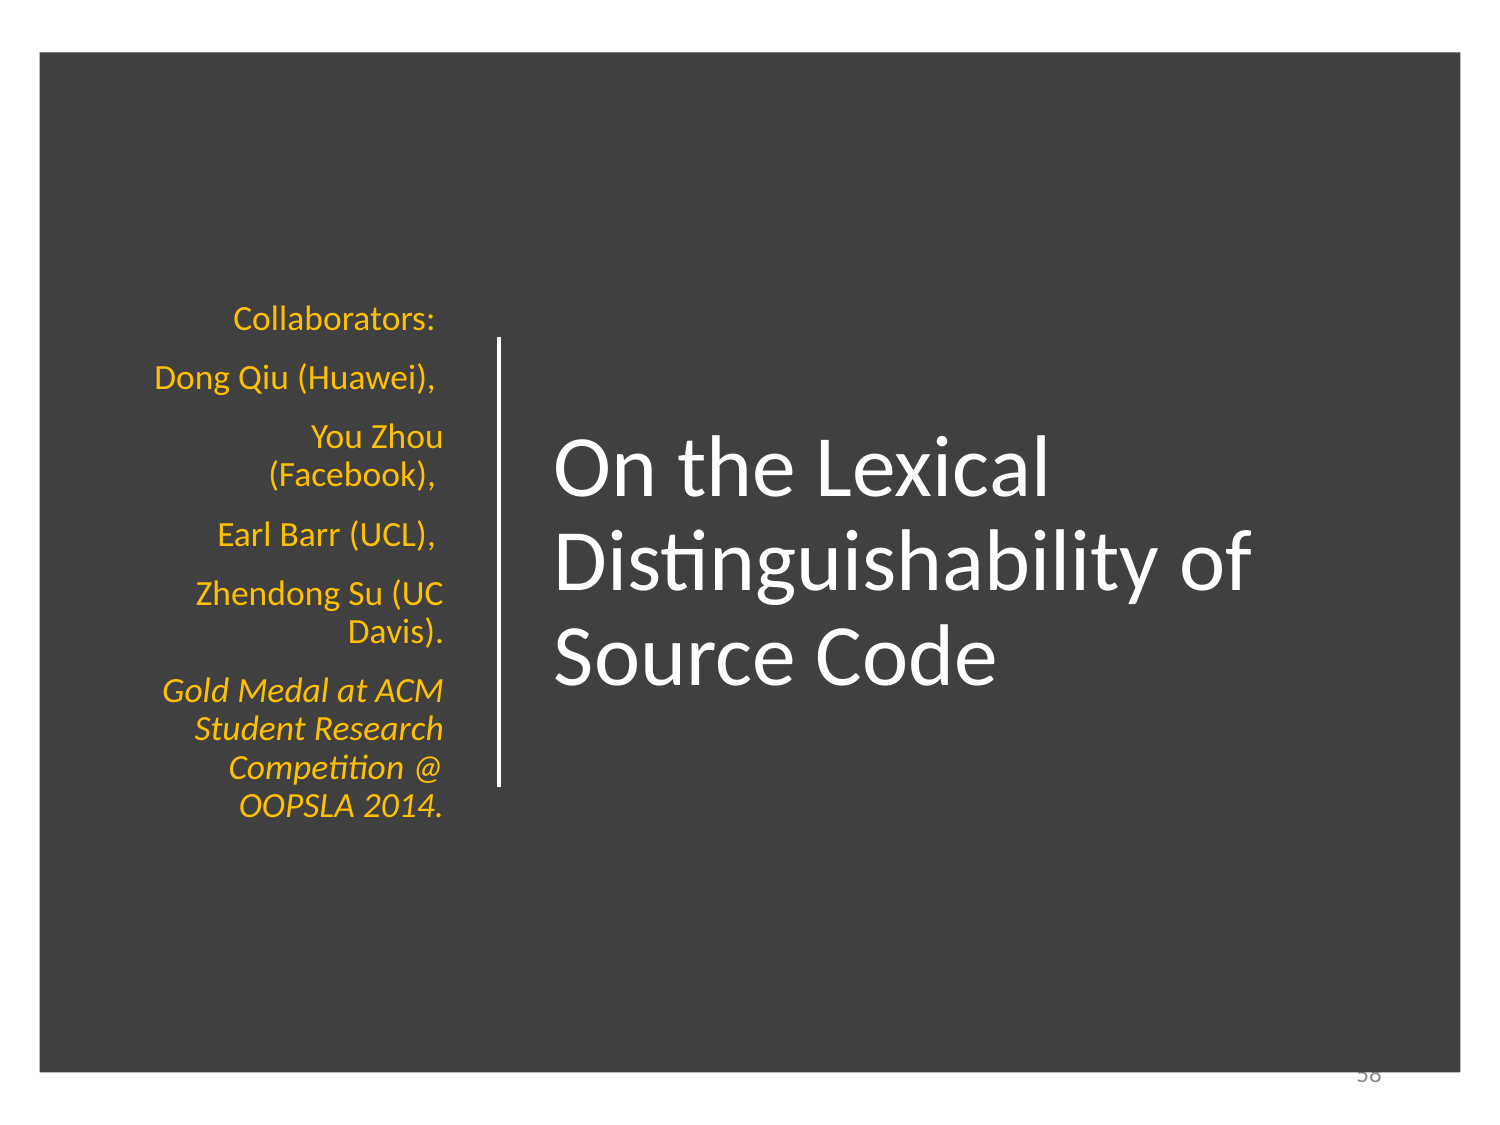

Collaborators:
Dong Qiu (Huawei),
You Zhou (Facebook),
Earl Barr (UCL),
Zhendong Su (UC Davis).
Gold Medal at ACM Student Research Competition @ OOPSLA 2014.
# On the Lexical Distinguishability of Source Code
58